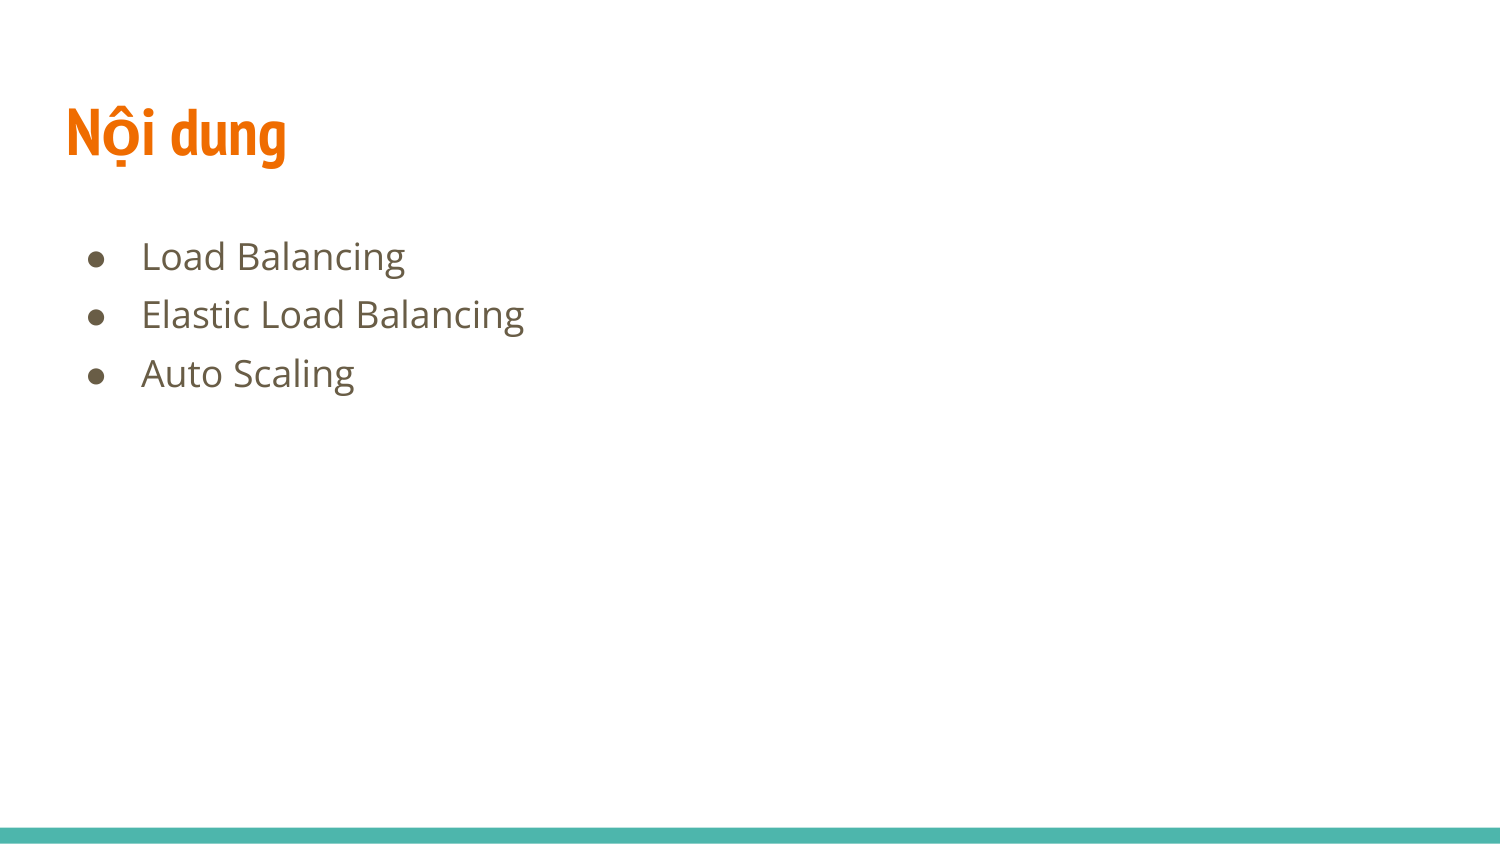

# Nội dung
Load Balancing
Elastic Load Balancing
Auto Scaling